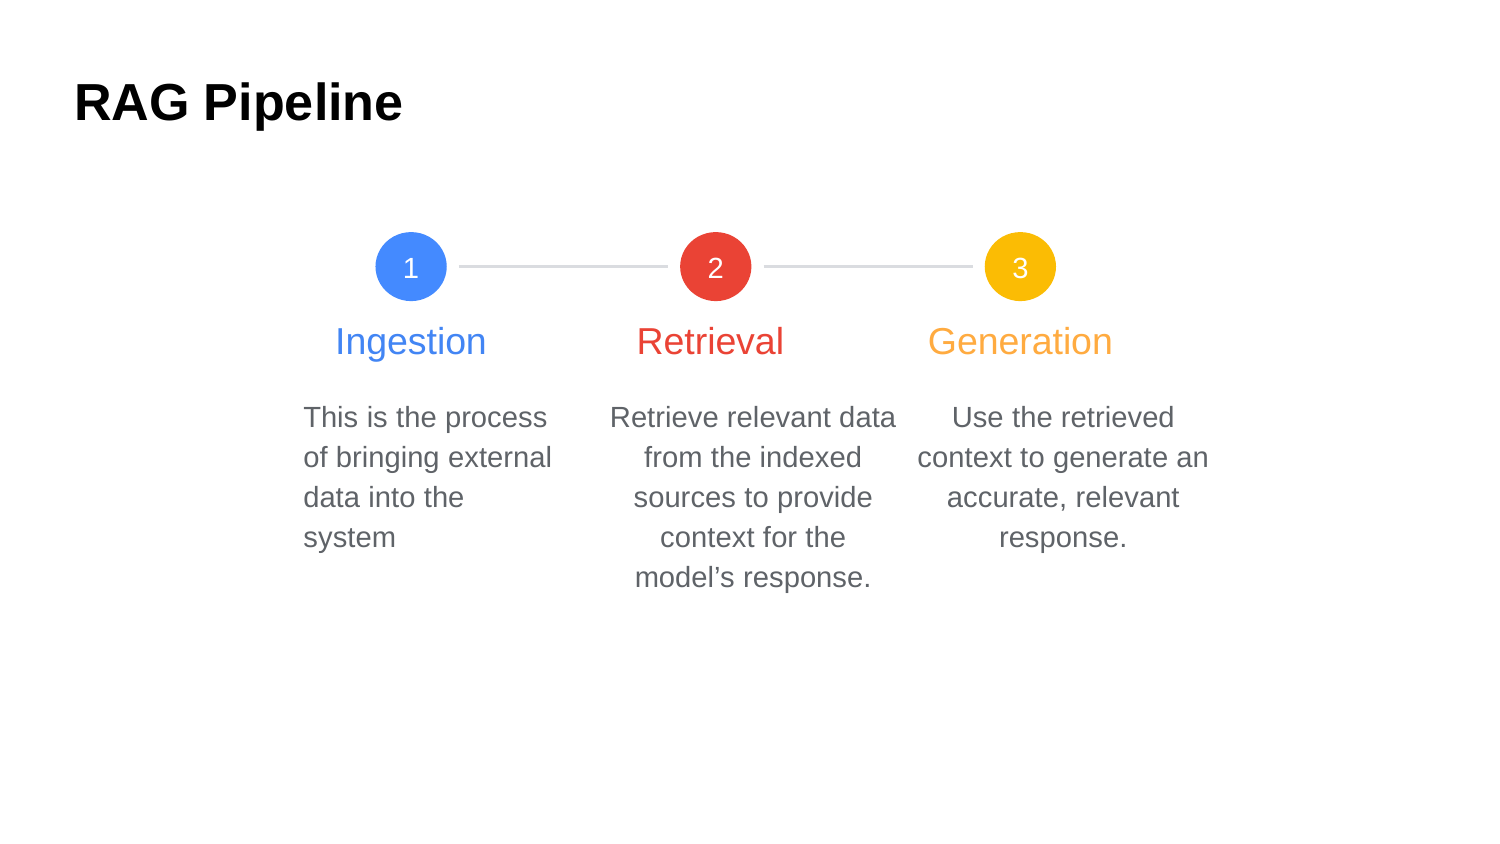

RAG Pipeline
1
2
3
Ingestion
Retrieval
Generation
This is the process of bringing external data into the system
Retrieve relevant data from the indexed sources to provide context for the model’s response.

Use the retrieved context to generate an accurate, relevant response.